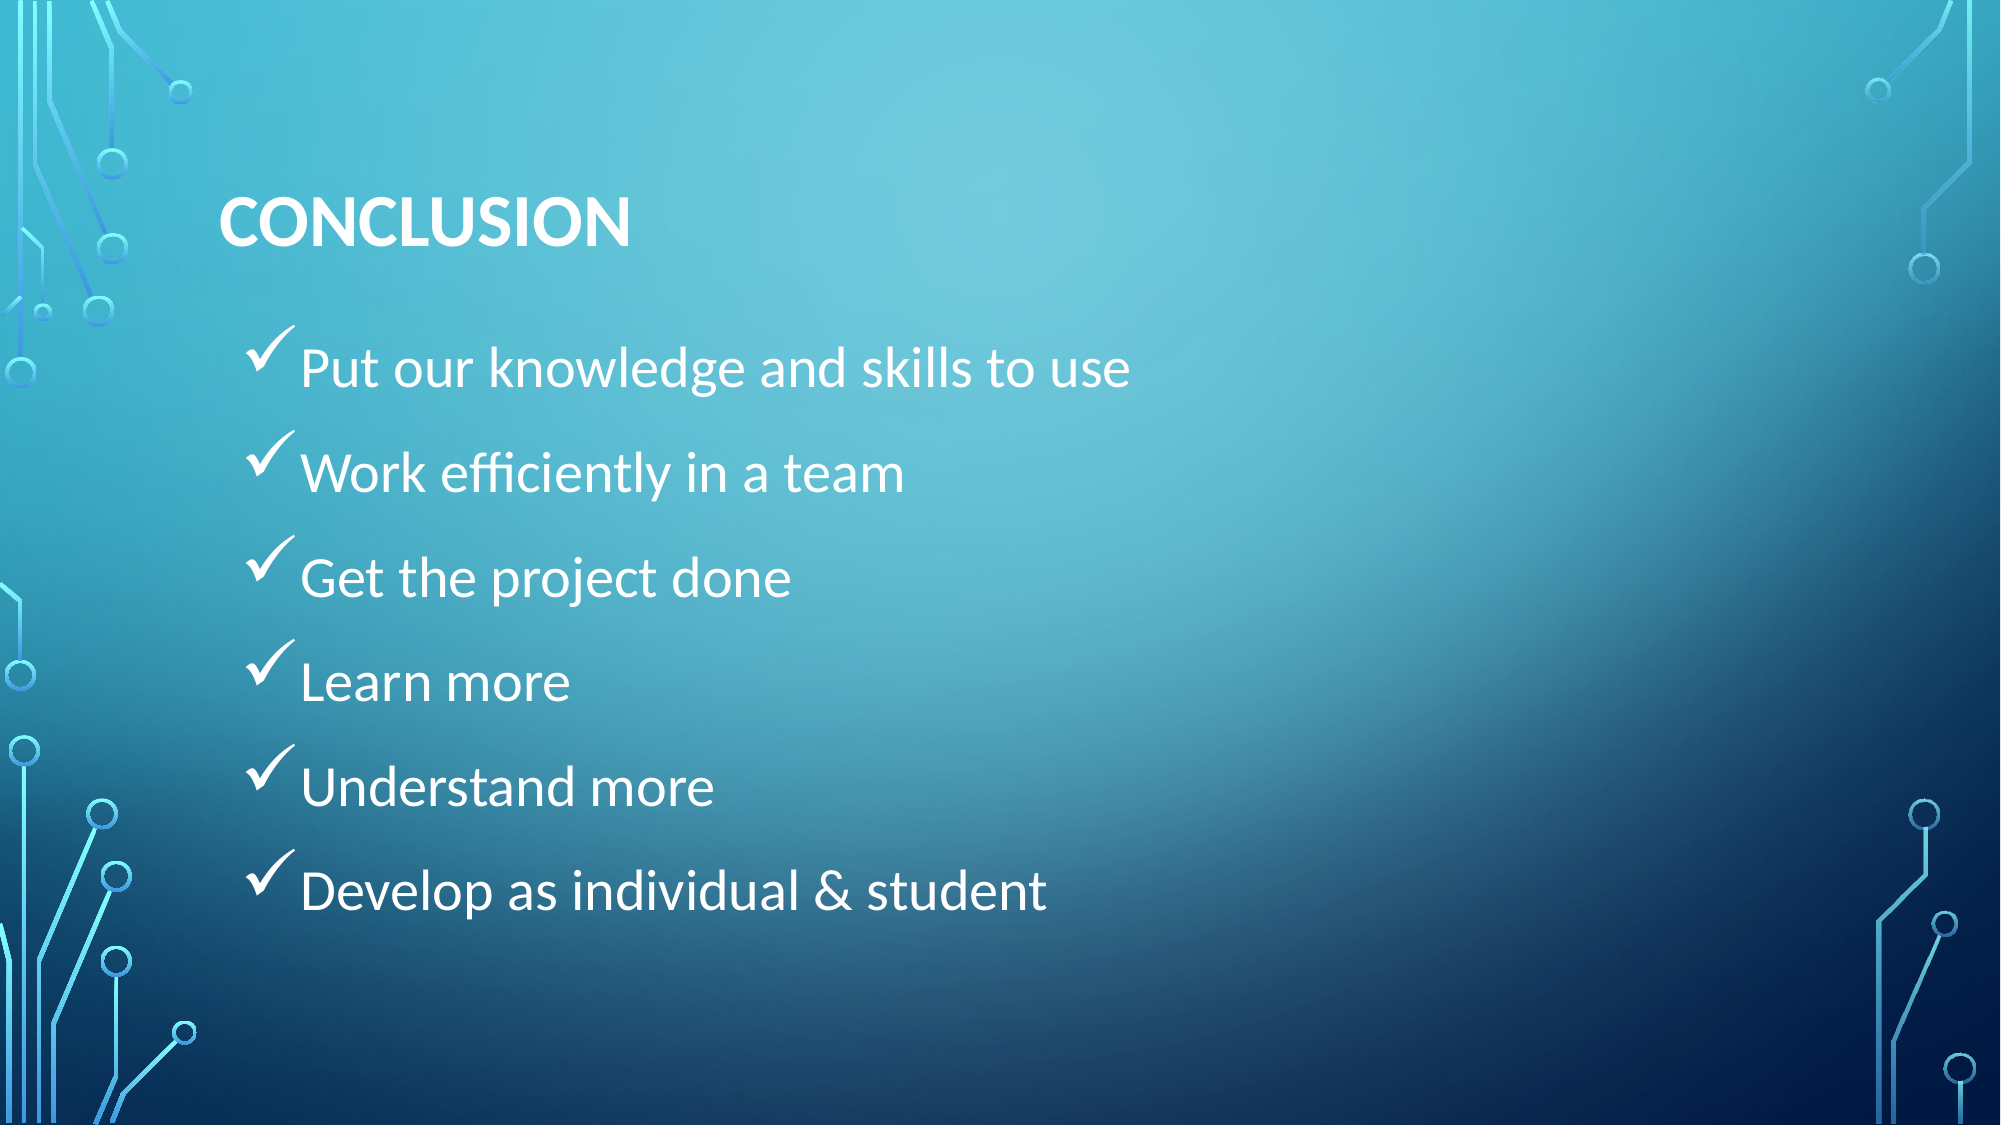

# Conclusion
Put our knowledge and skills to use
Work efficiently in a team
Get the project done
Learn more
Understand more
Develop as individual & student